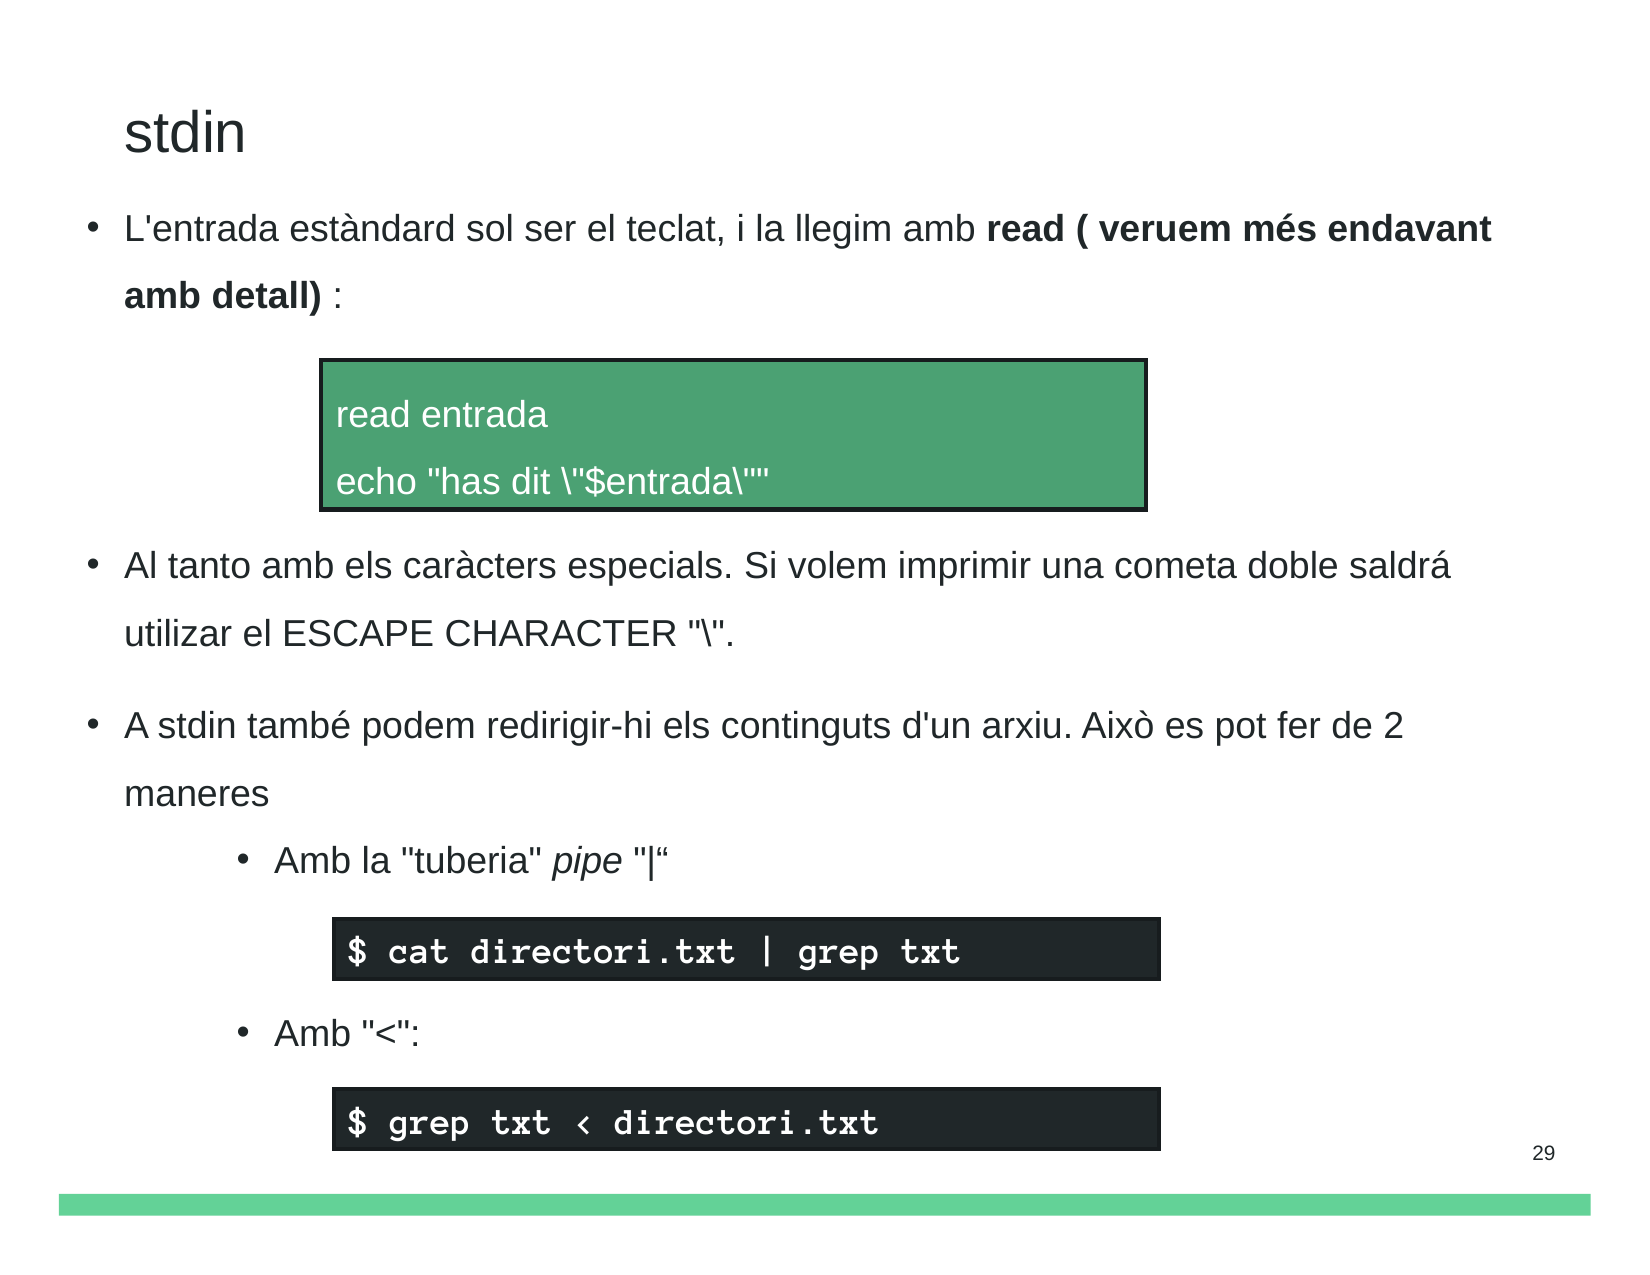

# stdin
L'entrada estàndard sol ser el teclat, i la llegim amb read ( veruem més endavant amb detall) :

Al tanto amb els caràcters especials. Si volem imprimir una cometa doble saldrá utilizar el ESCAPE CHARACTER "\".
A stdin també podem redirigir-hi els continguts d'un arxiu. Això es pot fer de 2 maneres
Amb la "tuberia" pipe "|“

Amb "<":

read entrada
echo "has dit \"$entrada\""
$ cat directori.txt | grep txt
$ grep txt < directori.txt
29